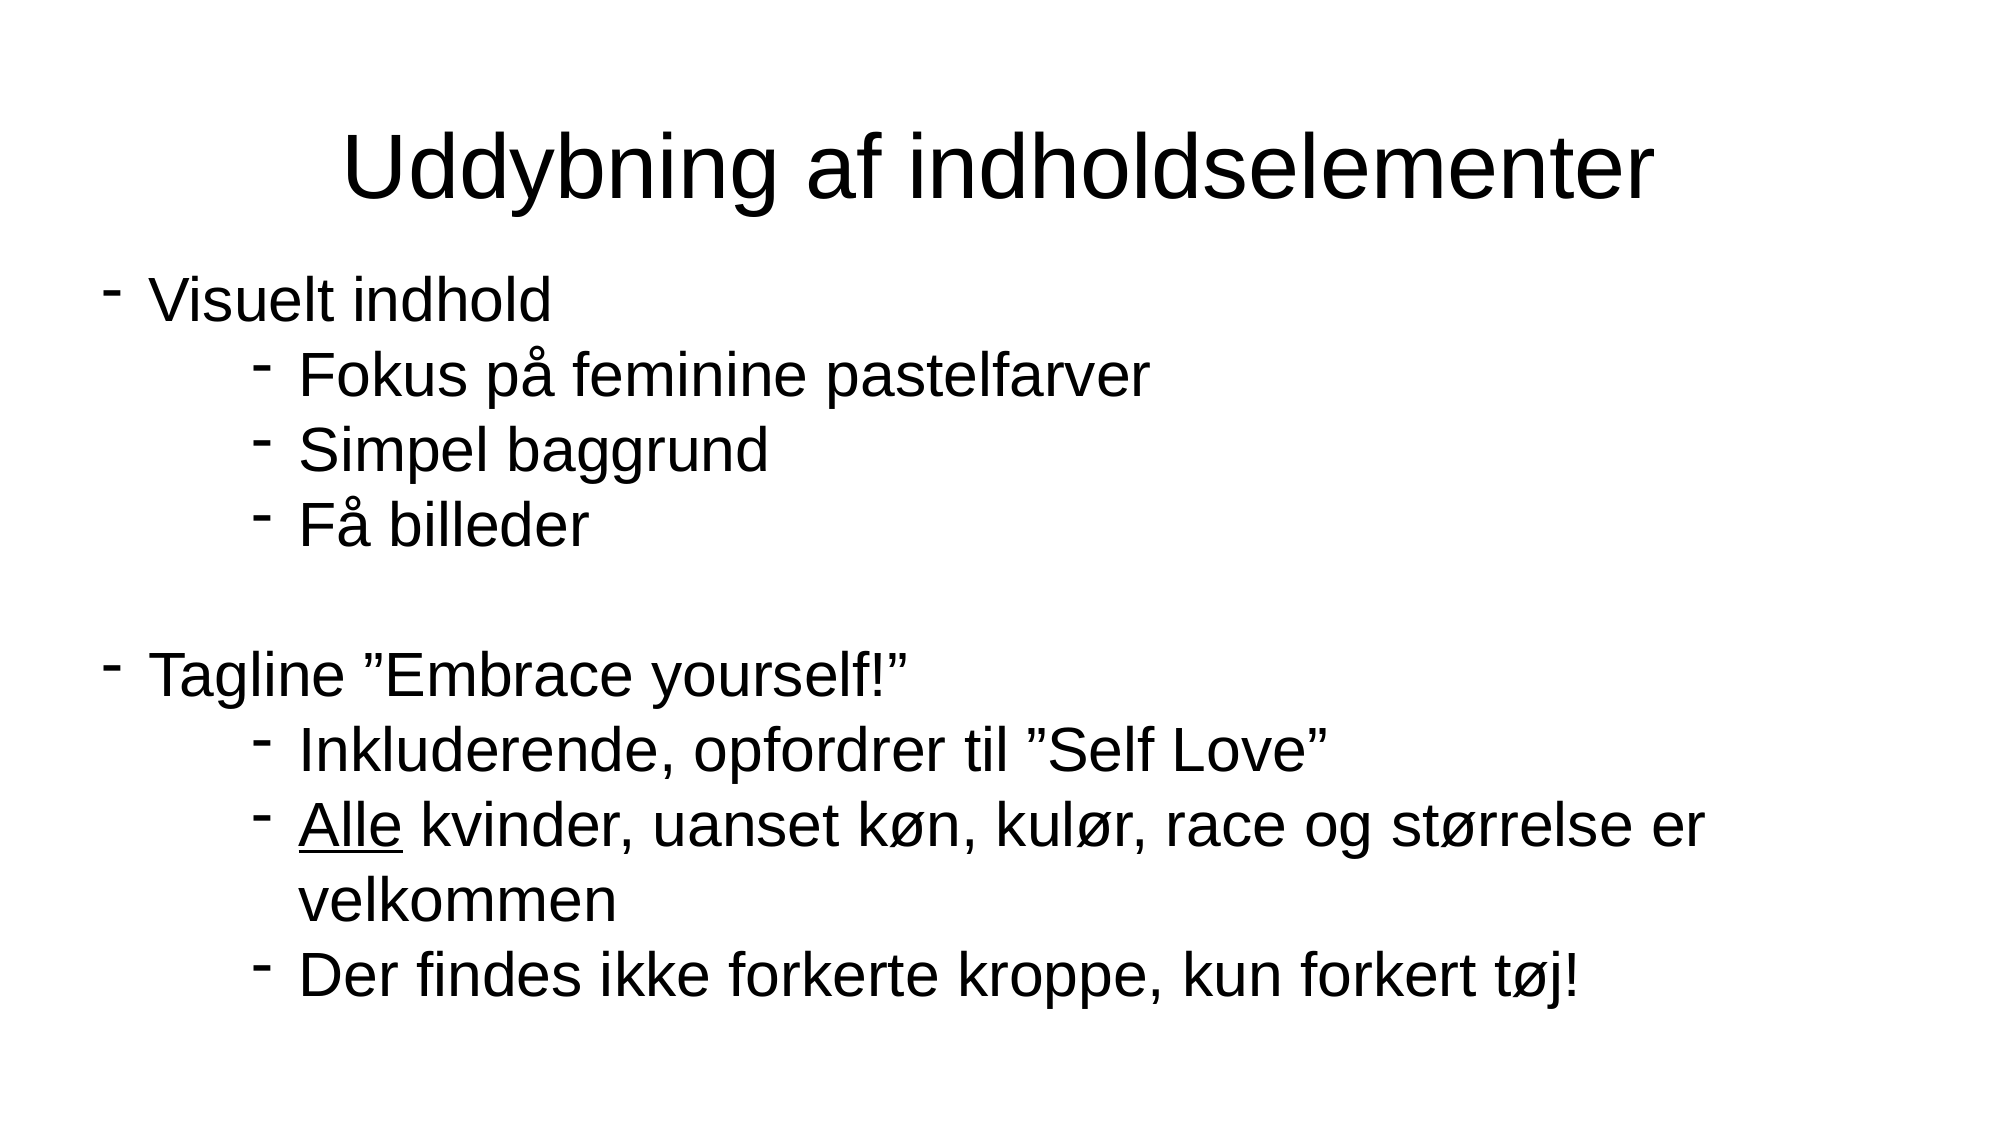

# Uddybning af indholdselementer
Visuelt indhold
Fokus på feminine pastelfarver
Simpel baggrund
Få billeder

Tagline ”Embrace yourself!”
Inkluderende, opfordrer til ”Self Love”
Alle kvinder, uanset køn, kulør, race og størrelse er velkommen
Der findes ikke forkerte kroppe, kun forkert tøj!